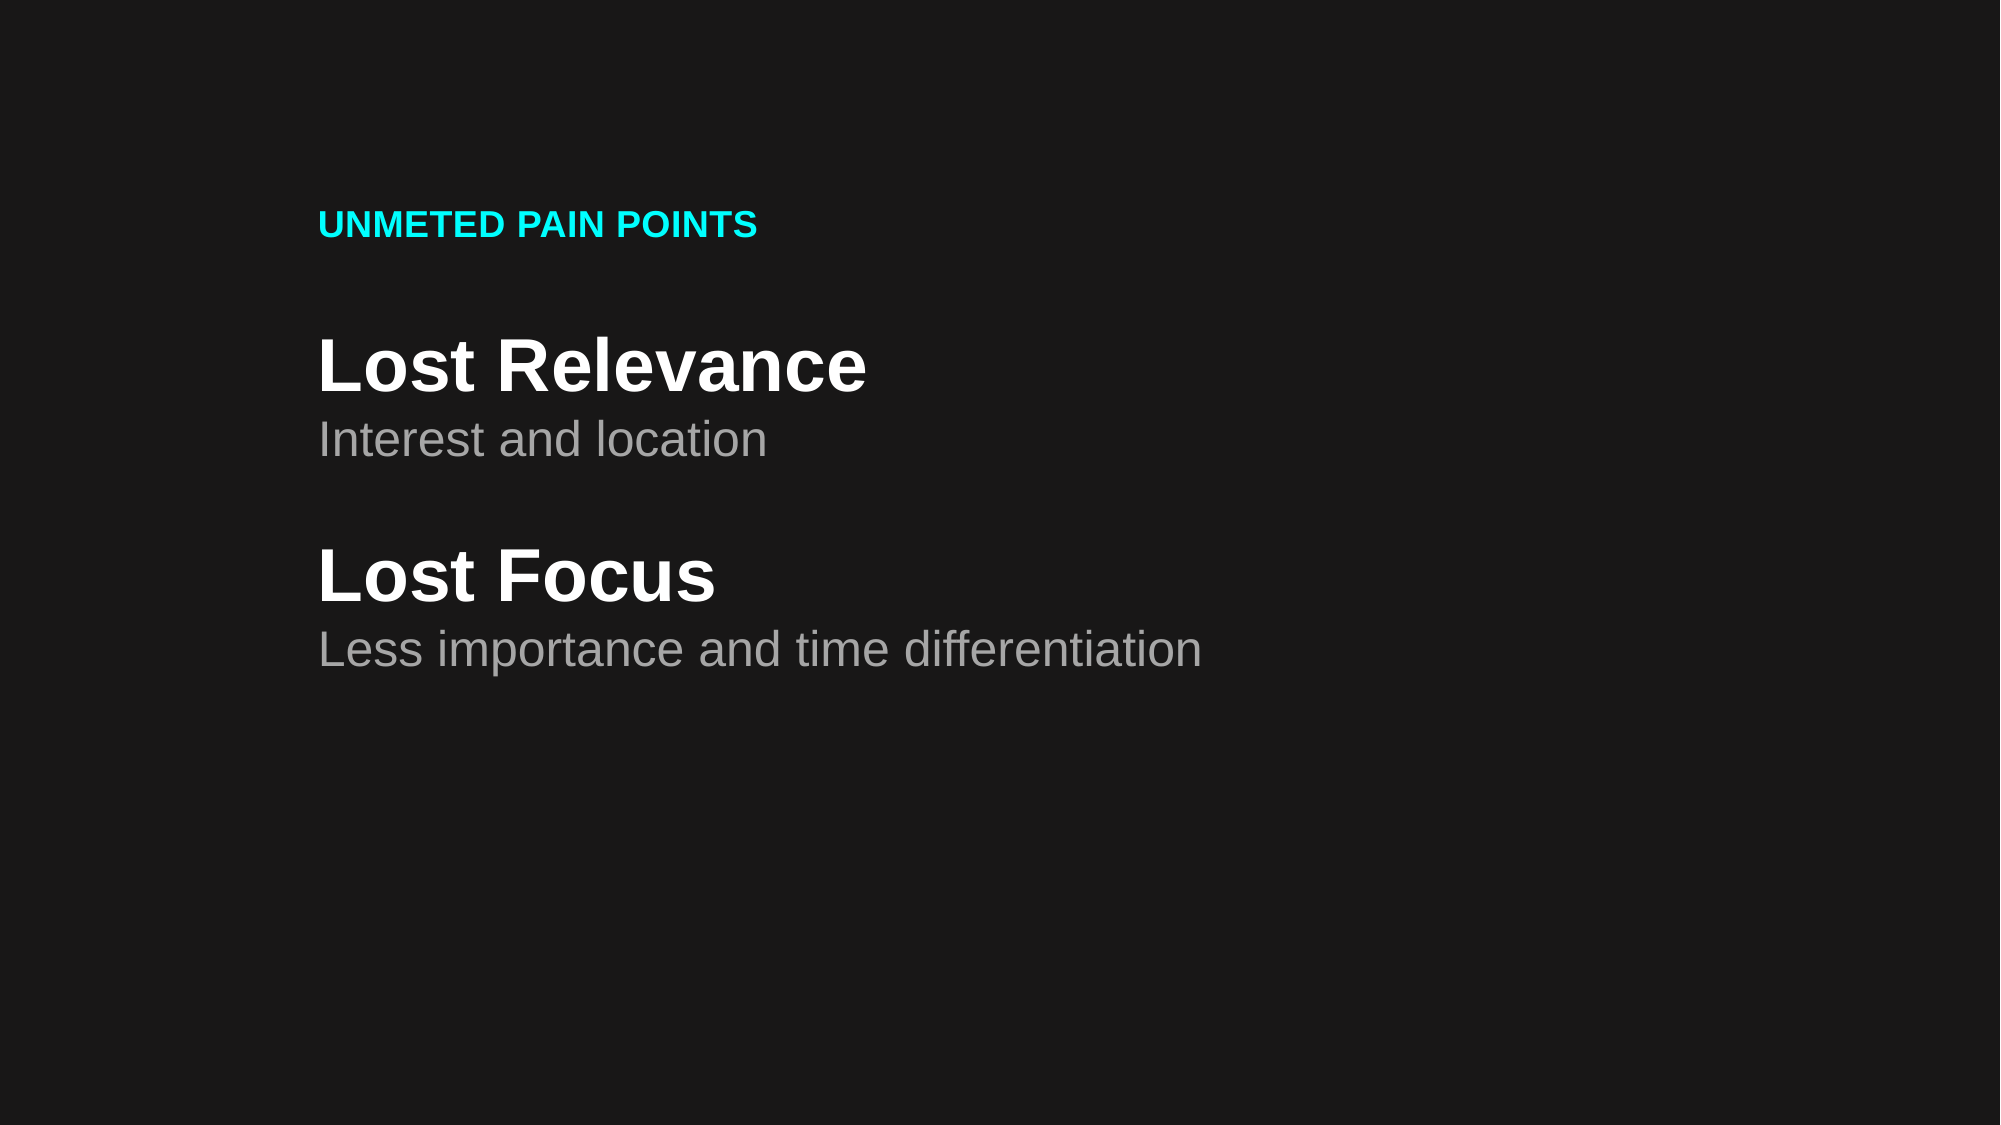

Unmeted PAIN POINTS
Lost Relevance
Interest and location

Lost Focus
Less importance and time differentiation